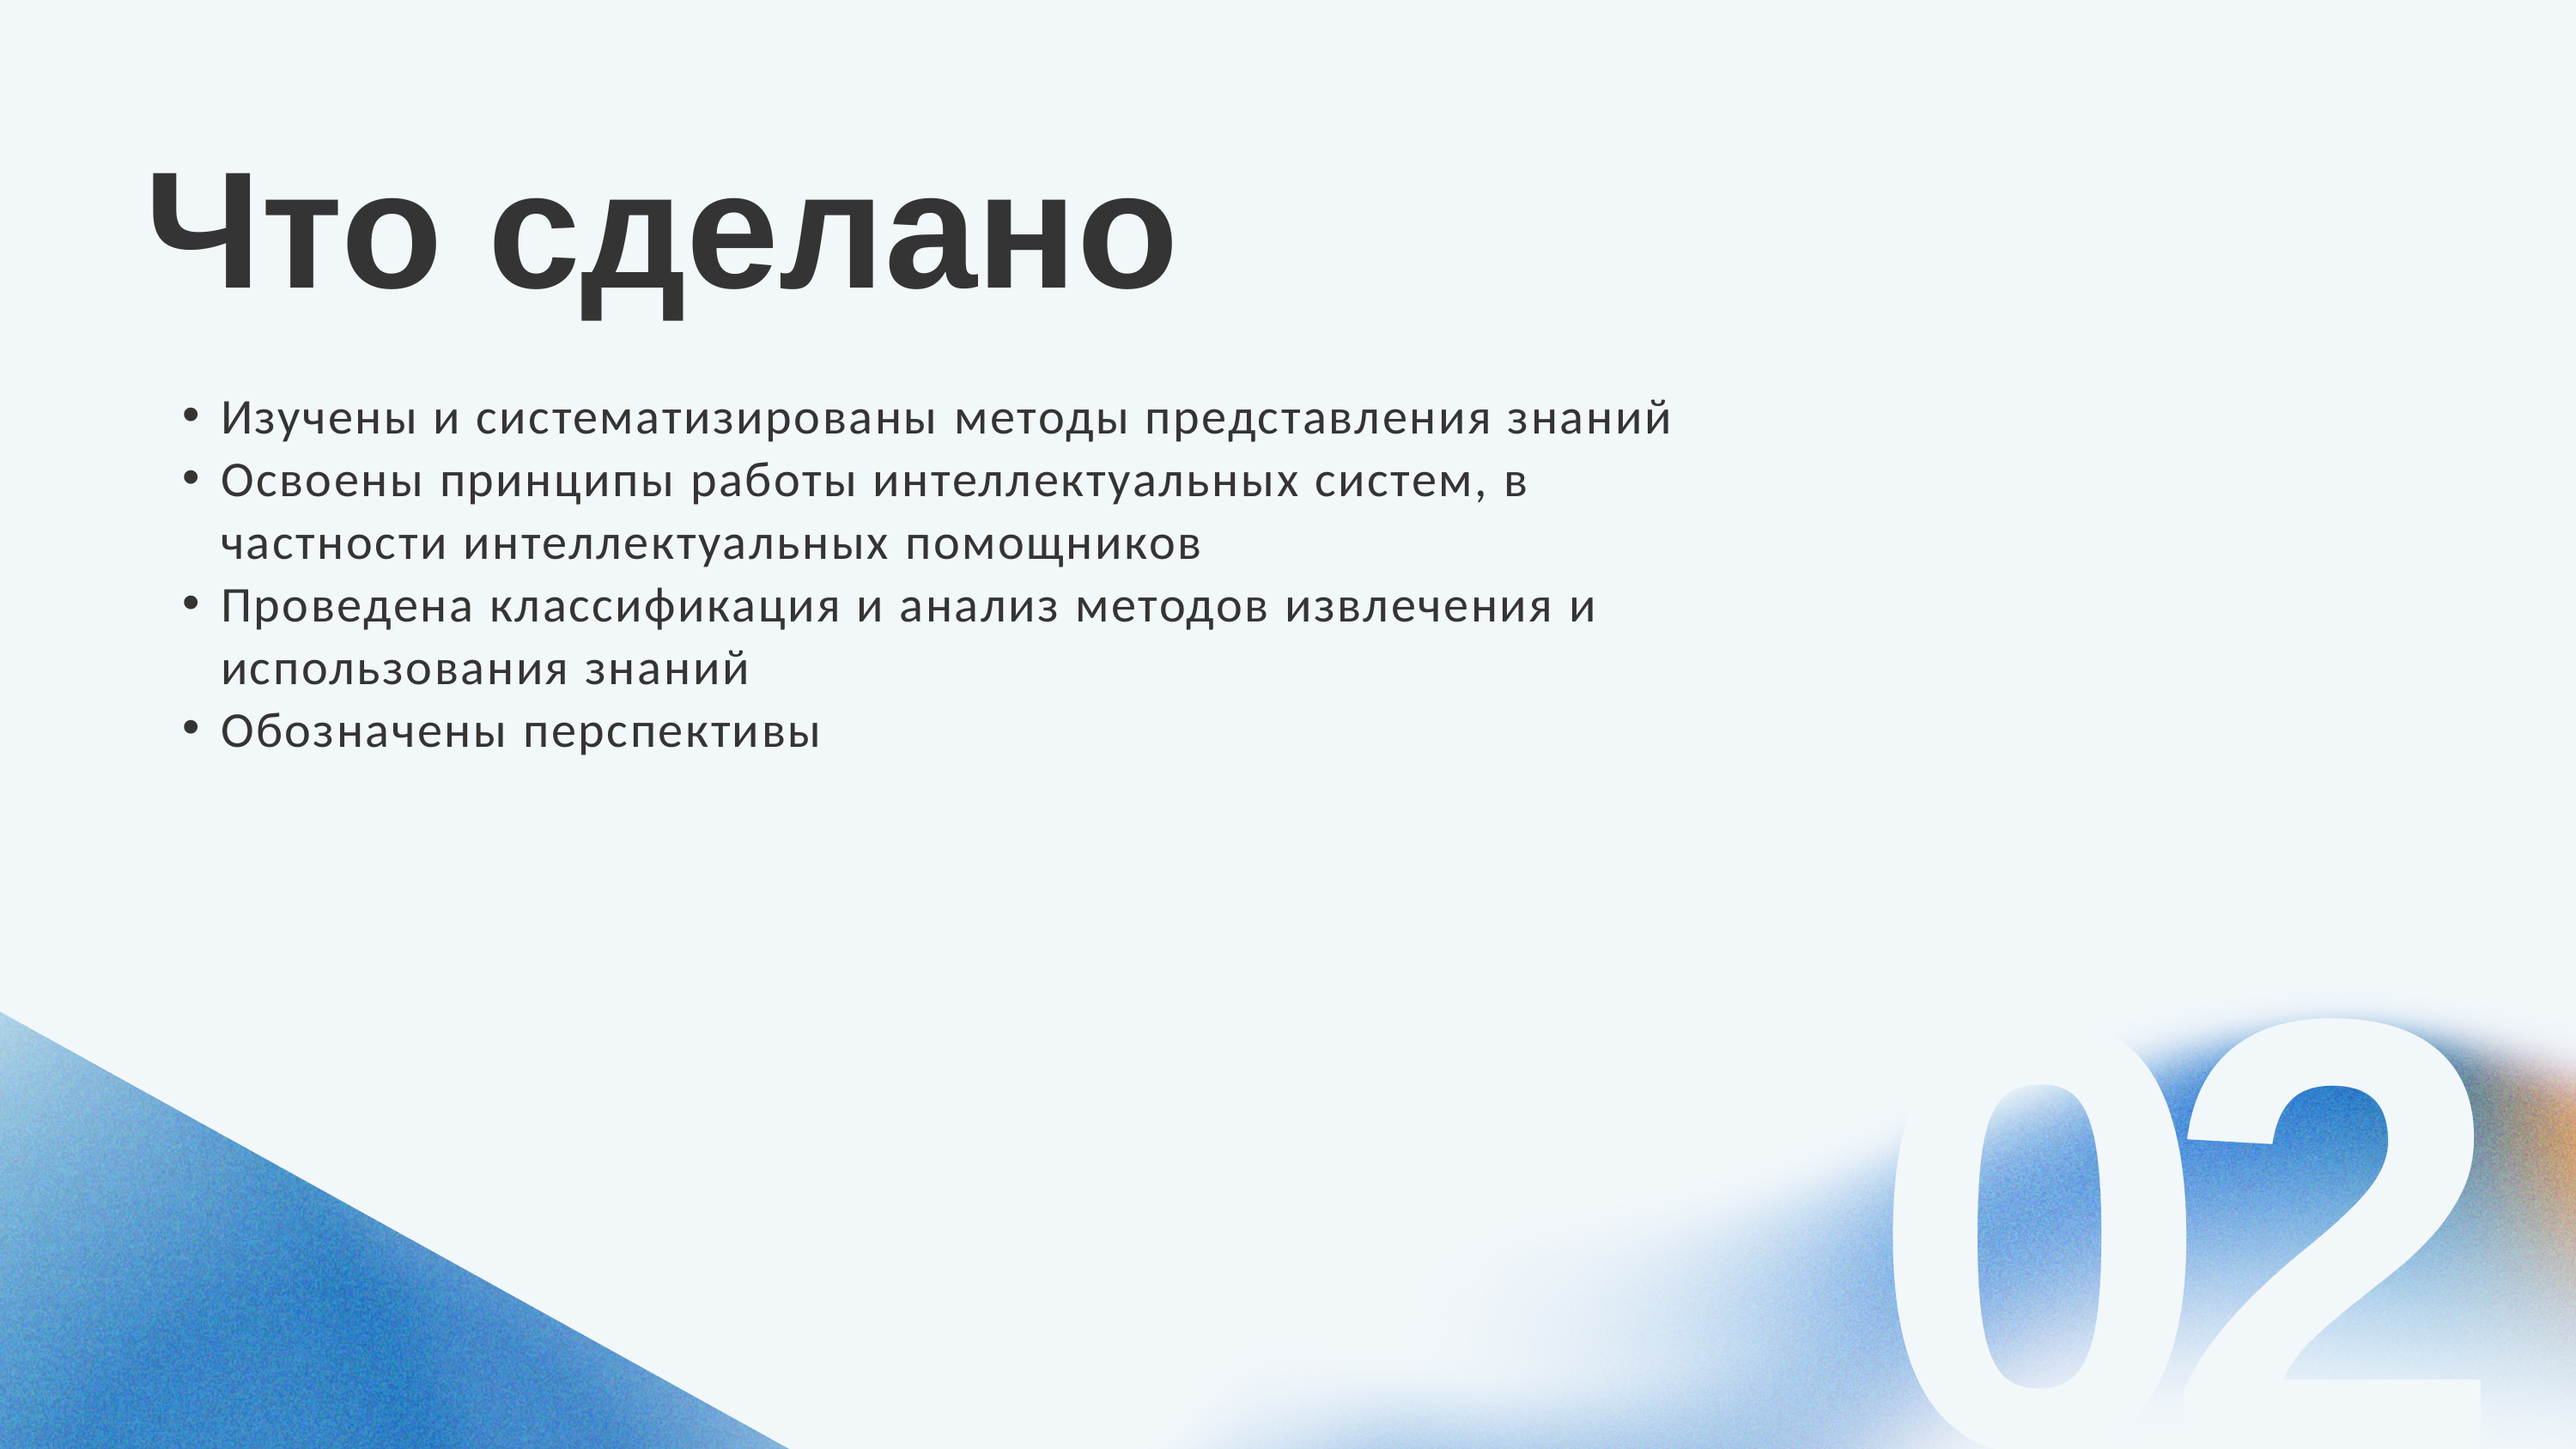

Что сделано
Изучены и систематизированы методы представления знаний
Освоены принципы работы интеллектуальных систем, в частности интеллектуальных помощников
Проведена классификация и анализ методов извлечения и использования знаний
Обозначены перспективы

02